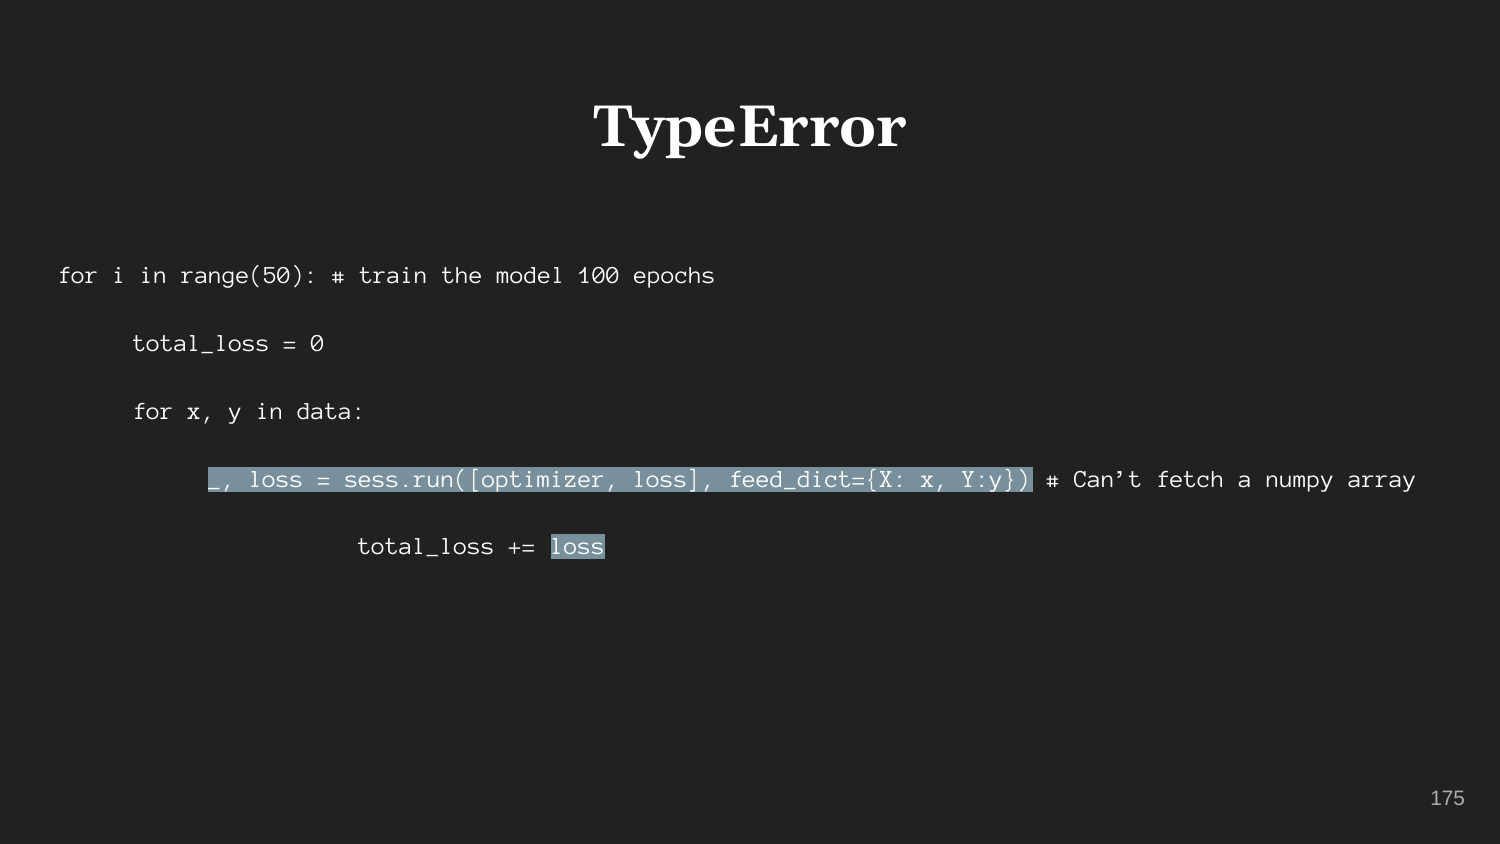

# TypeError
for i in range(50): # train the model 100 epochs
total_loss = 0
for x, y in data:
_, loss = sess.run([optimizer, loss], feed_dict={X: x, Y:y}) # Can’t fetch a numpy array
		total_loss += loss
175